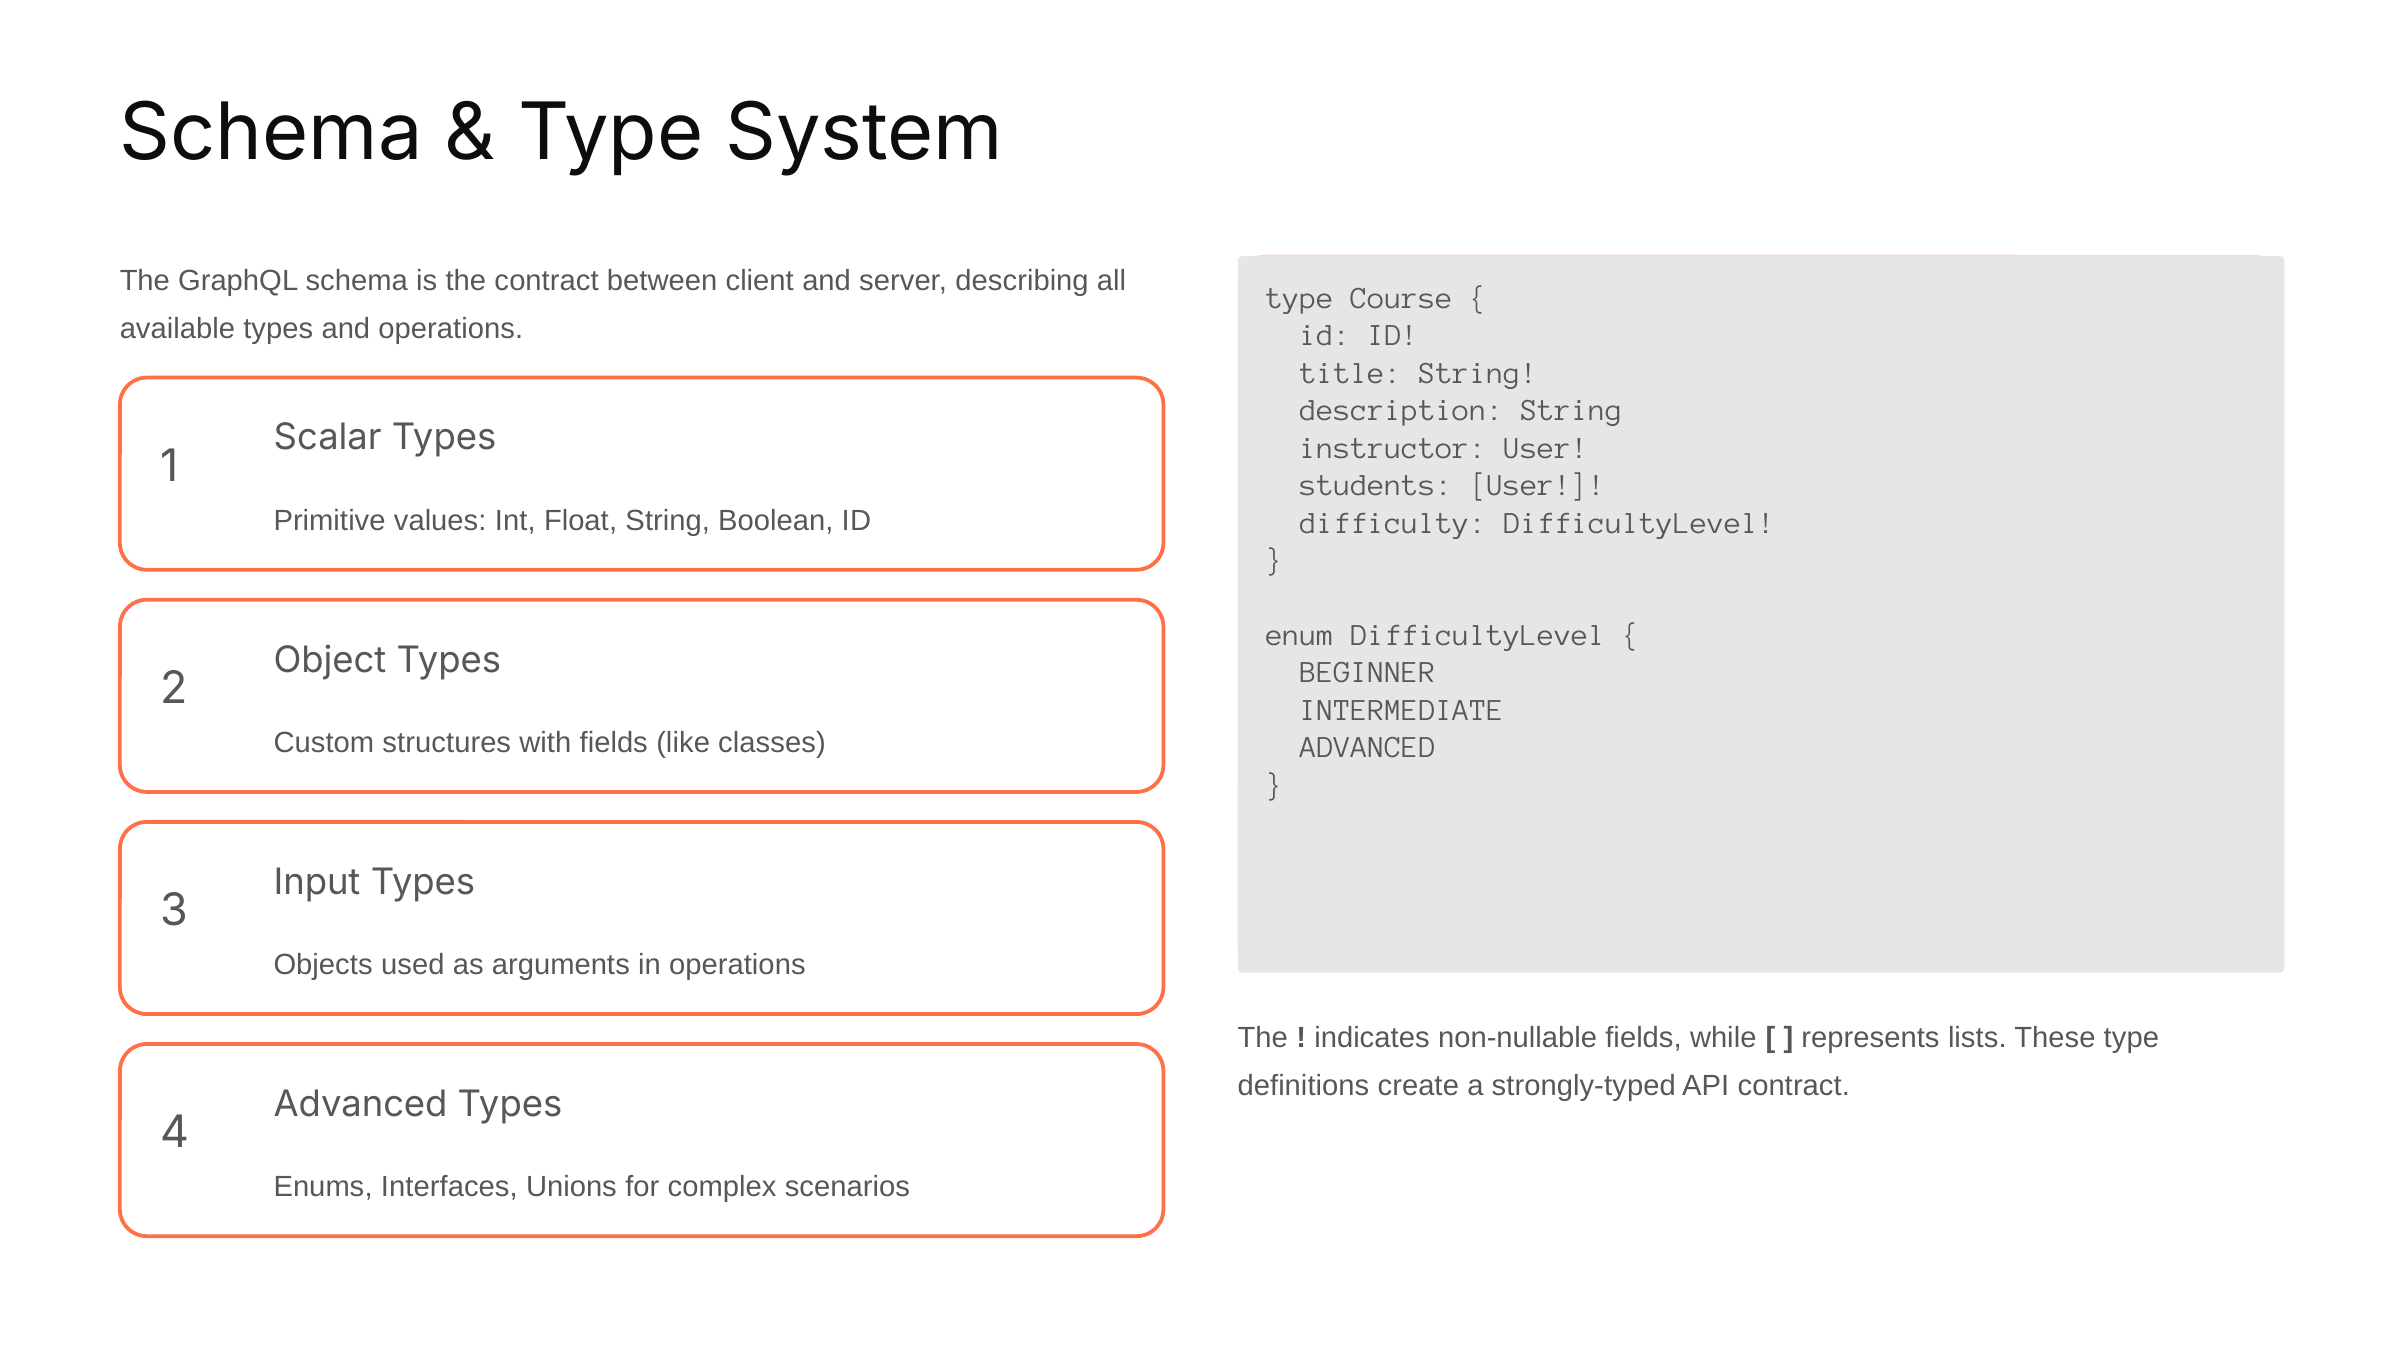

Schema & Type System
The GraphQL schema is the contract between client and server, describing all available types and operations.

type Course {
  id: ID!
  title: String!
  description: String
  instructor: User!
  students: [User!]!
  difficulty: DifficultyLevel!
}
enum DifficultyLevel {
  BEGINNER
  INTERMEDIATE
  ADVANCED
}

Scalar Types
1
Primitive values: Int, Float, String, Boolean, ID

Object Types
2
Custom structures with fields (like classes)

Input Types
3
Objects used as arguments in operations
The ! indicates non-nullable fields, while [ ] represents lists. These type definitions create a strongly-typed API contract.

Advanced Types
4
Enums, Interfaces, Unions for complex scenarios